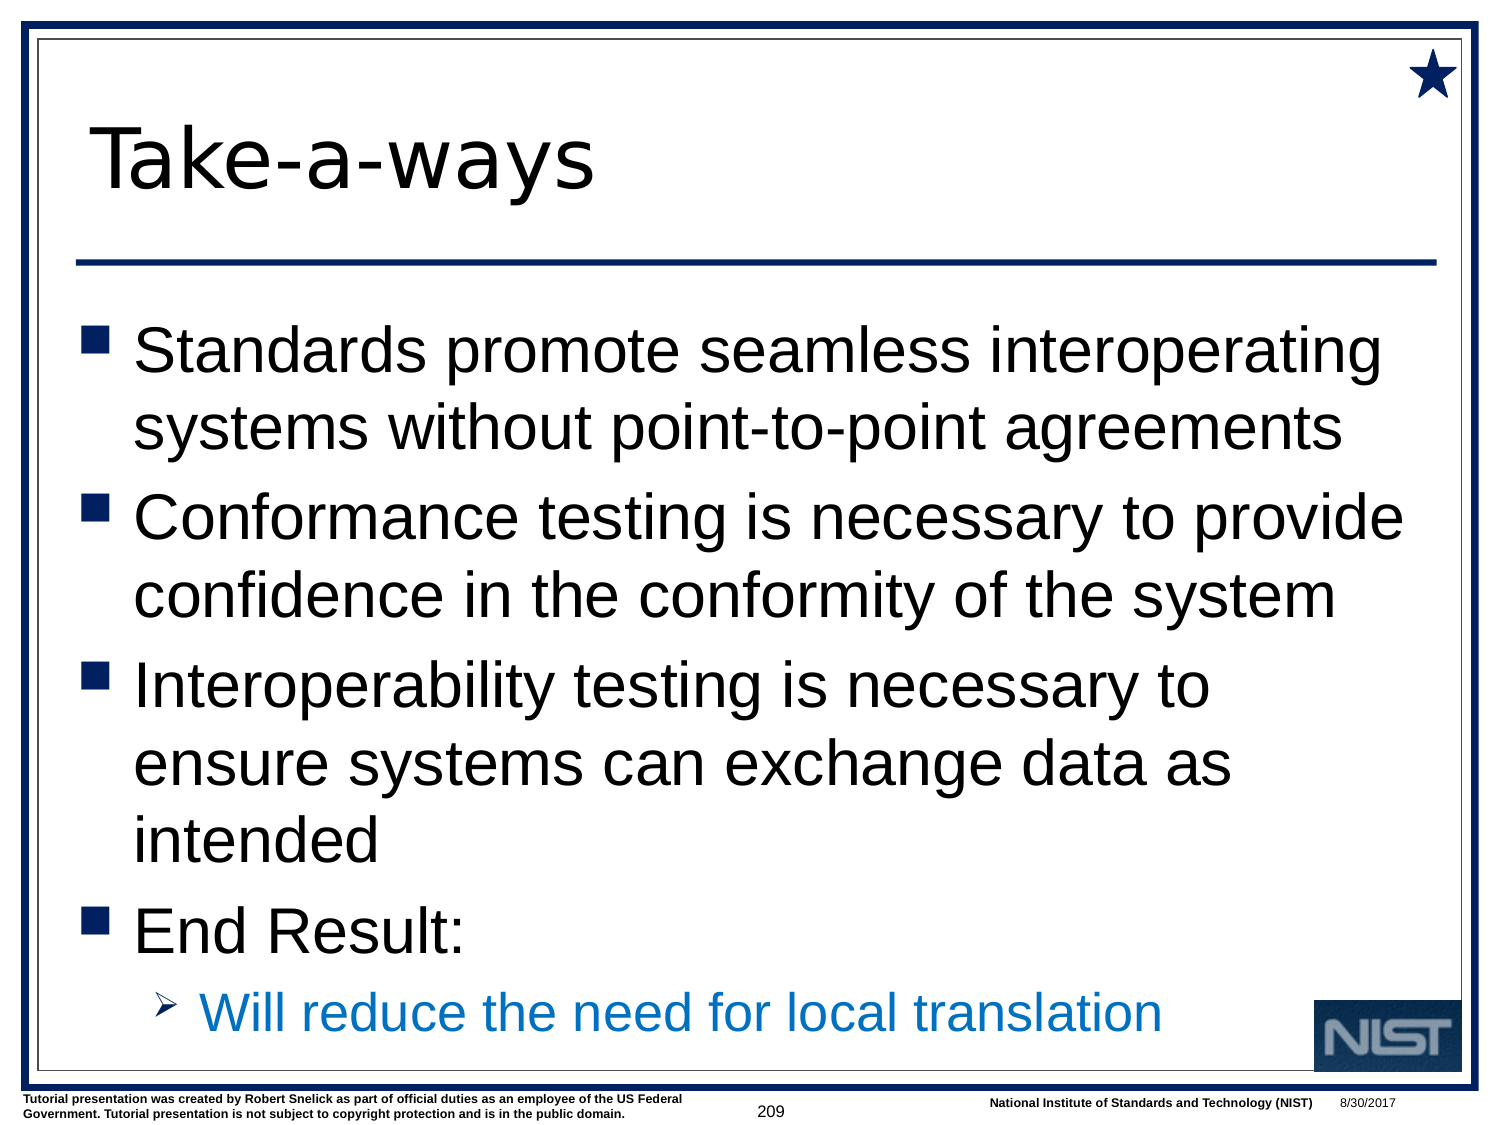

# Take-a-ways
Standards promote seamless interoperating systems without point-to-point agreements
Conformance testing is necessary to provide confidence in the conformity of the system
Interoperability testing is necessary to ensure systems can exchange data as intended
End Result:
Will reduce the need for local translation
209
8/30/2017